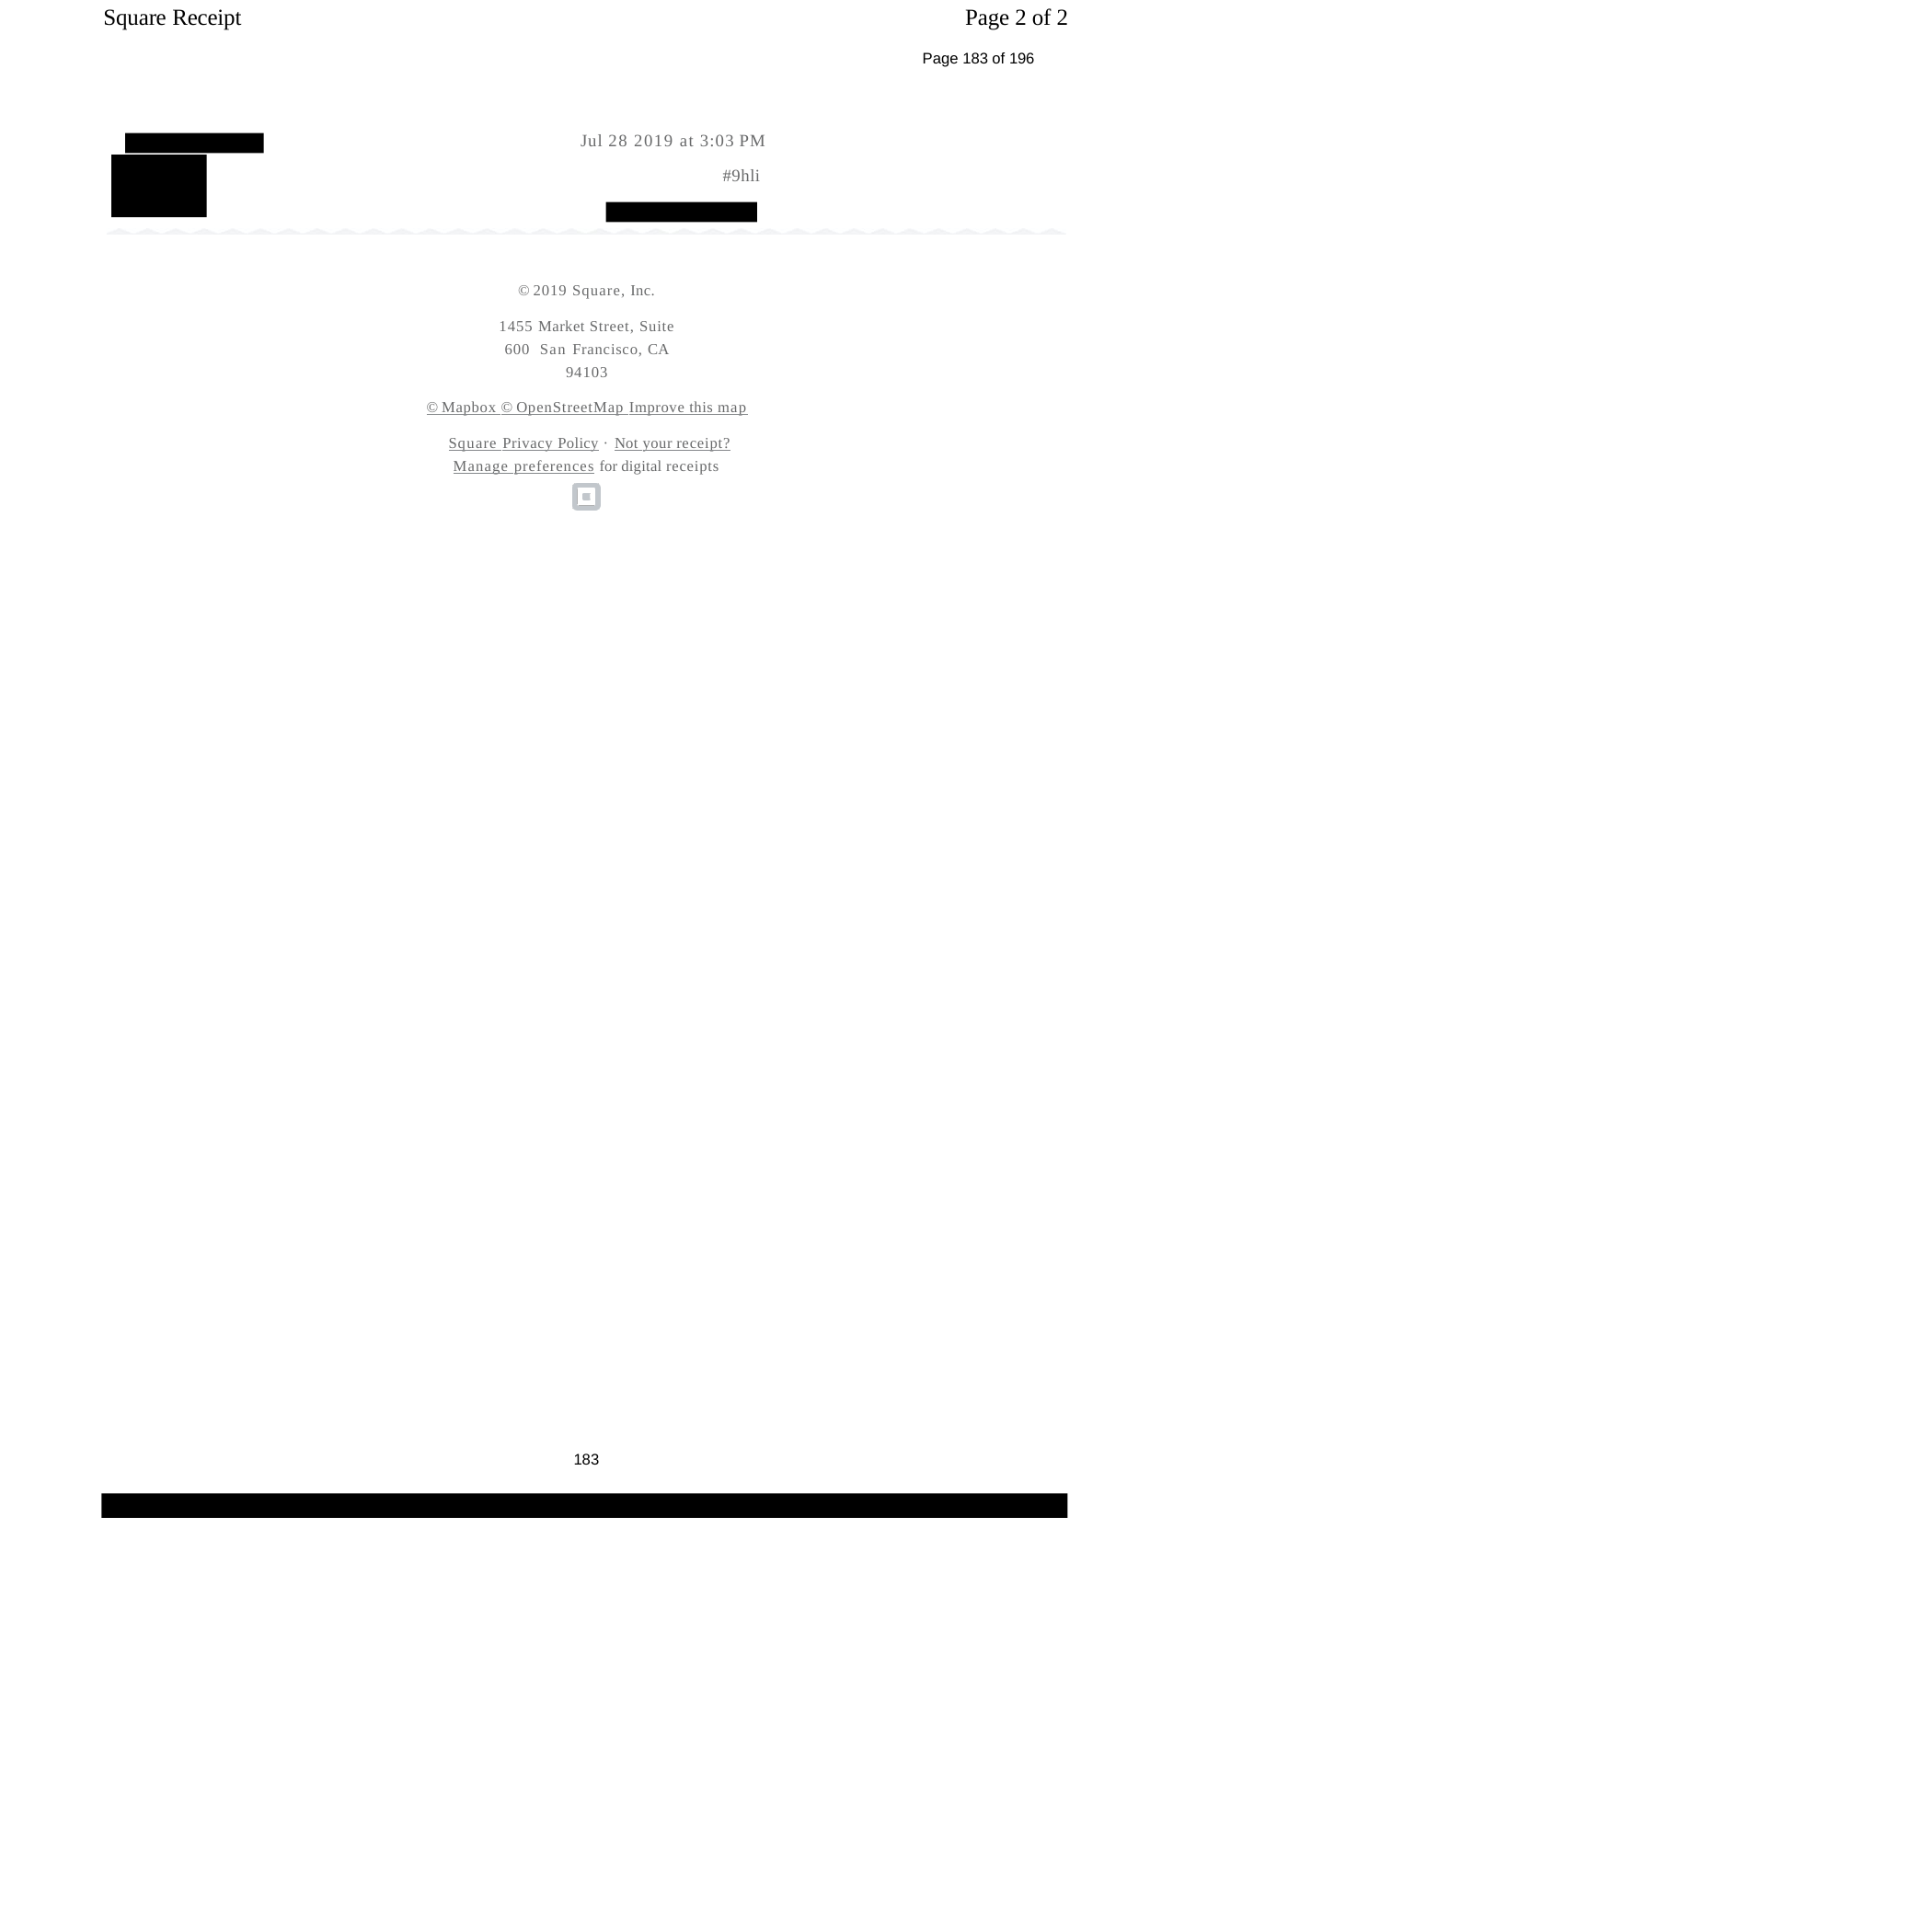

Square Receipt
Page 2 of 2
Page 183 of 196
Jul 28 2019 at 3:03 PM
#9hli

© 2019 Square, Inc.
1455 Market Street, Suite 600  San Francisco, CA 94103
© Mapbox © OpenStreetMap Improve this map  Square Privacy Policy · Not your receipt?
Manage preferences for digital receipts

183